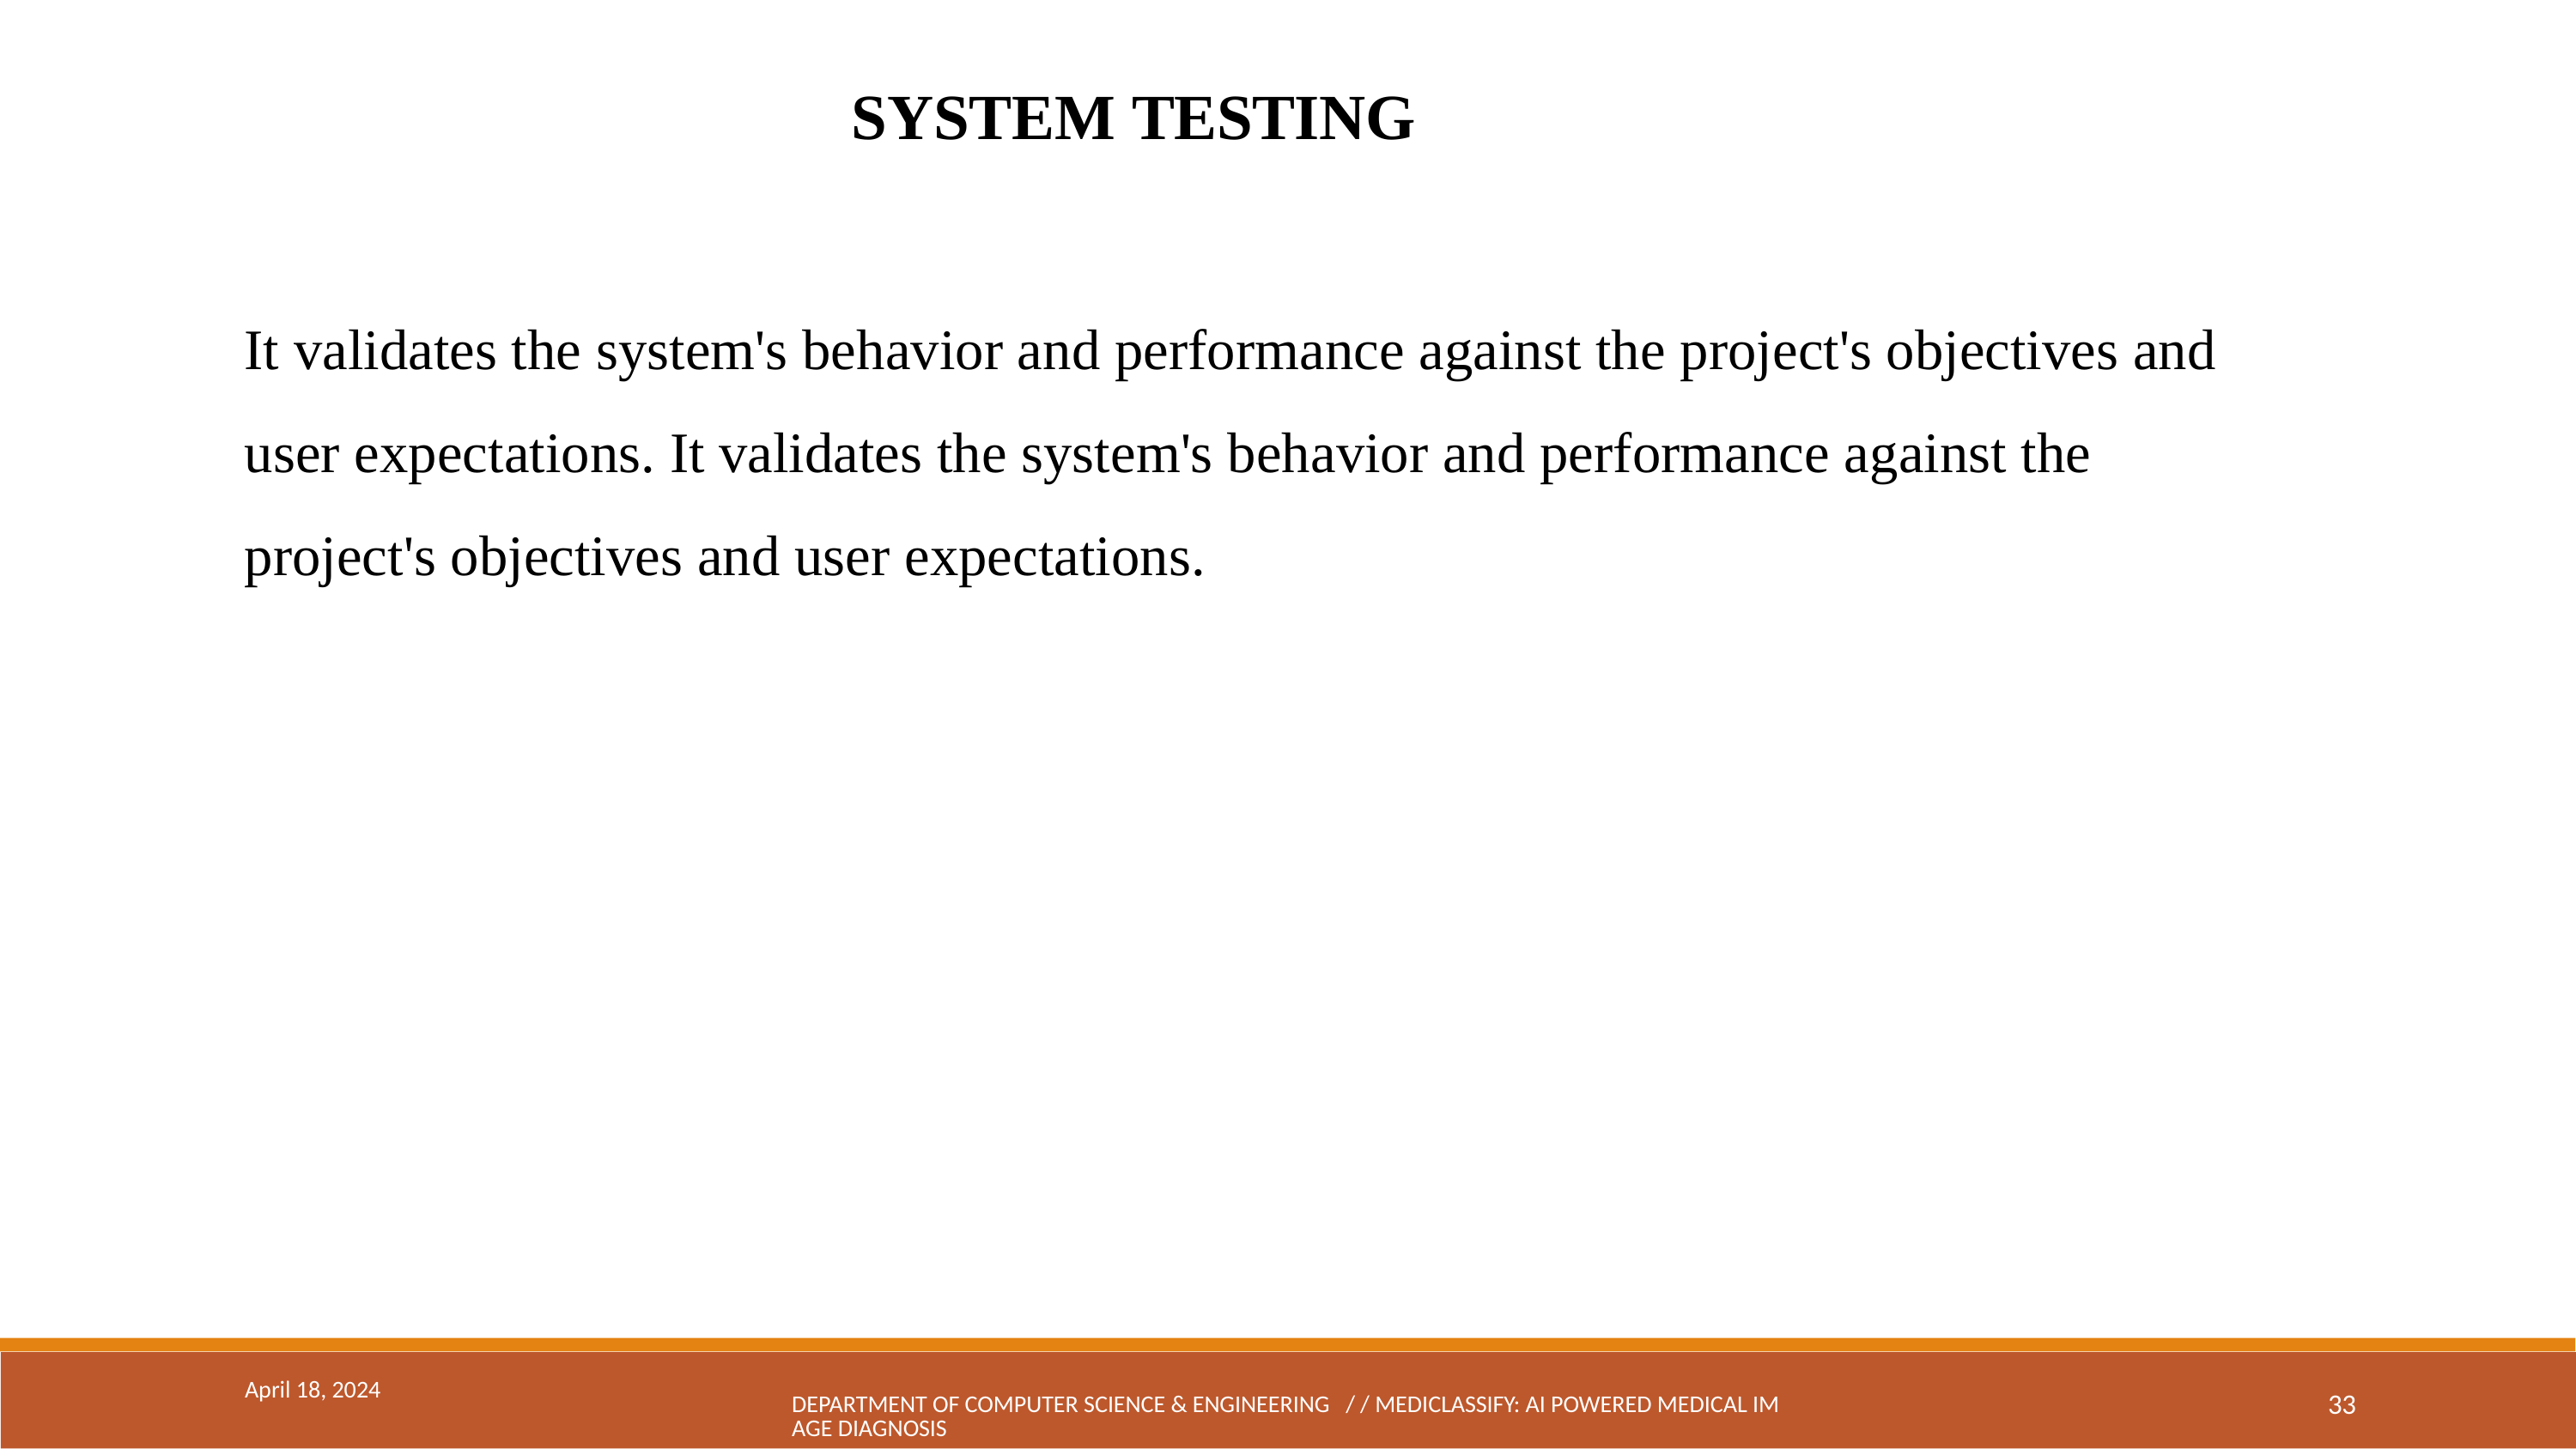

SYSTEM TESTING
It validates the system's behavior and performance against the project's objectives and user expectations. It validates the system's behavior and performance against the project's objectives and user expectations.
April 18, 2024

DEPARTMENT OF COMPUTER SCIENCE & ENGINEERING   / / MEDICLASSIFY: AI POWERED MEDICAL IMAGE DIAGNOSIS
33